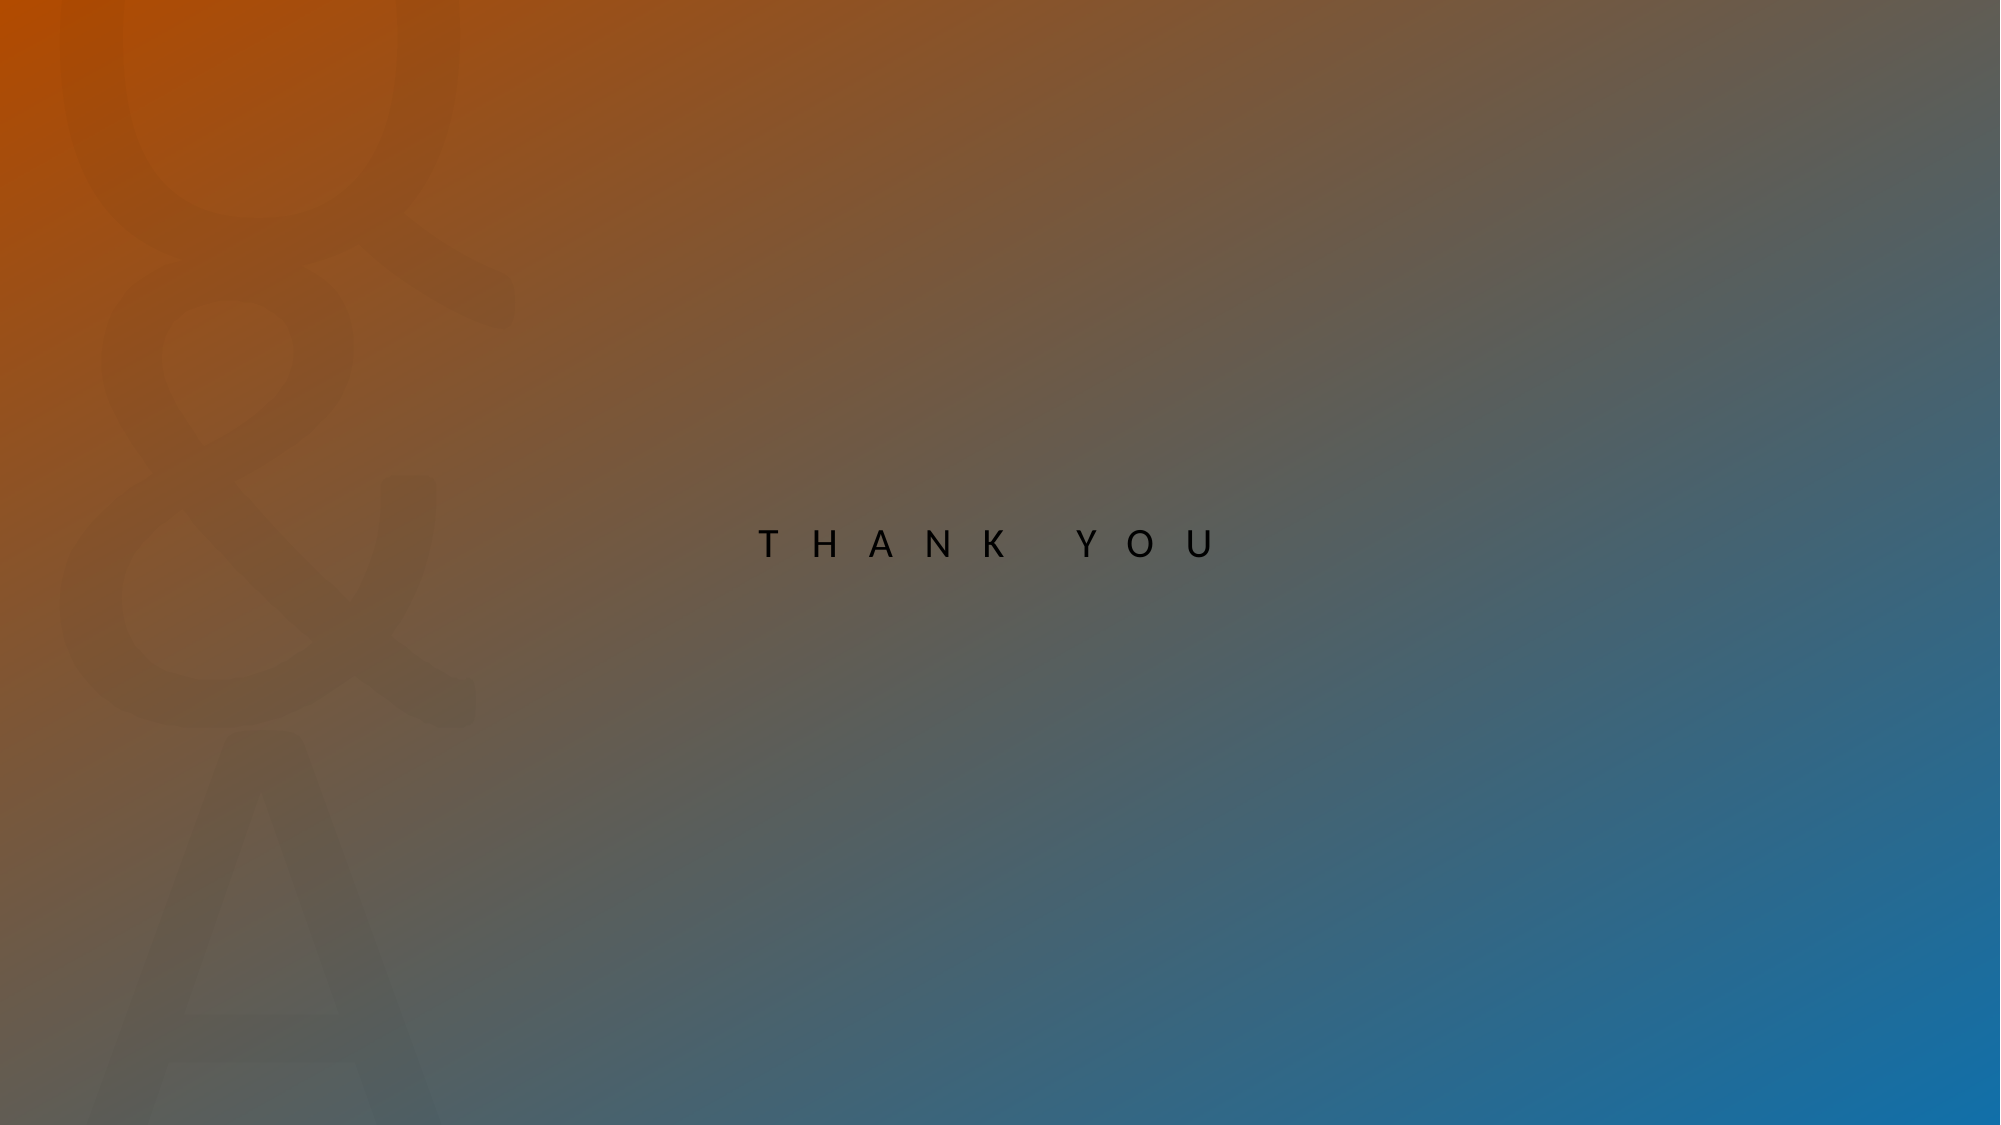

# T	H	A	N	K	Y	O	U